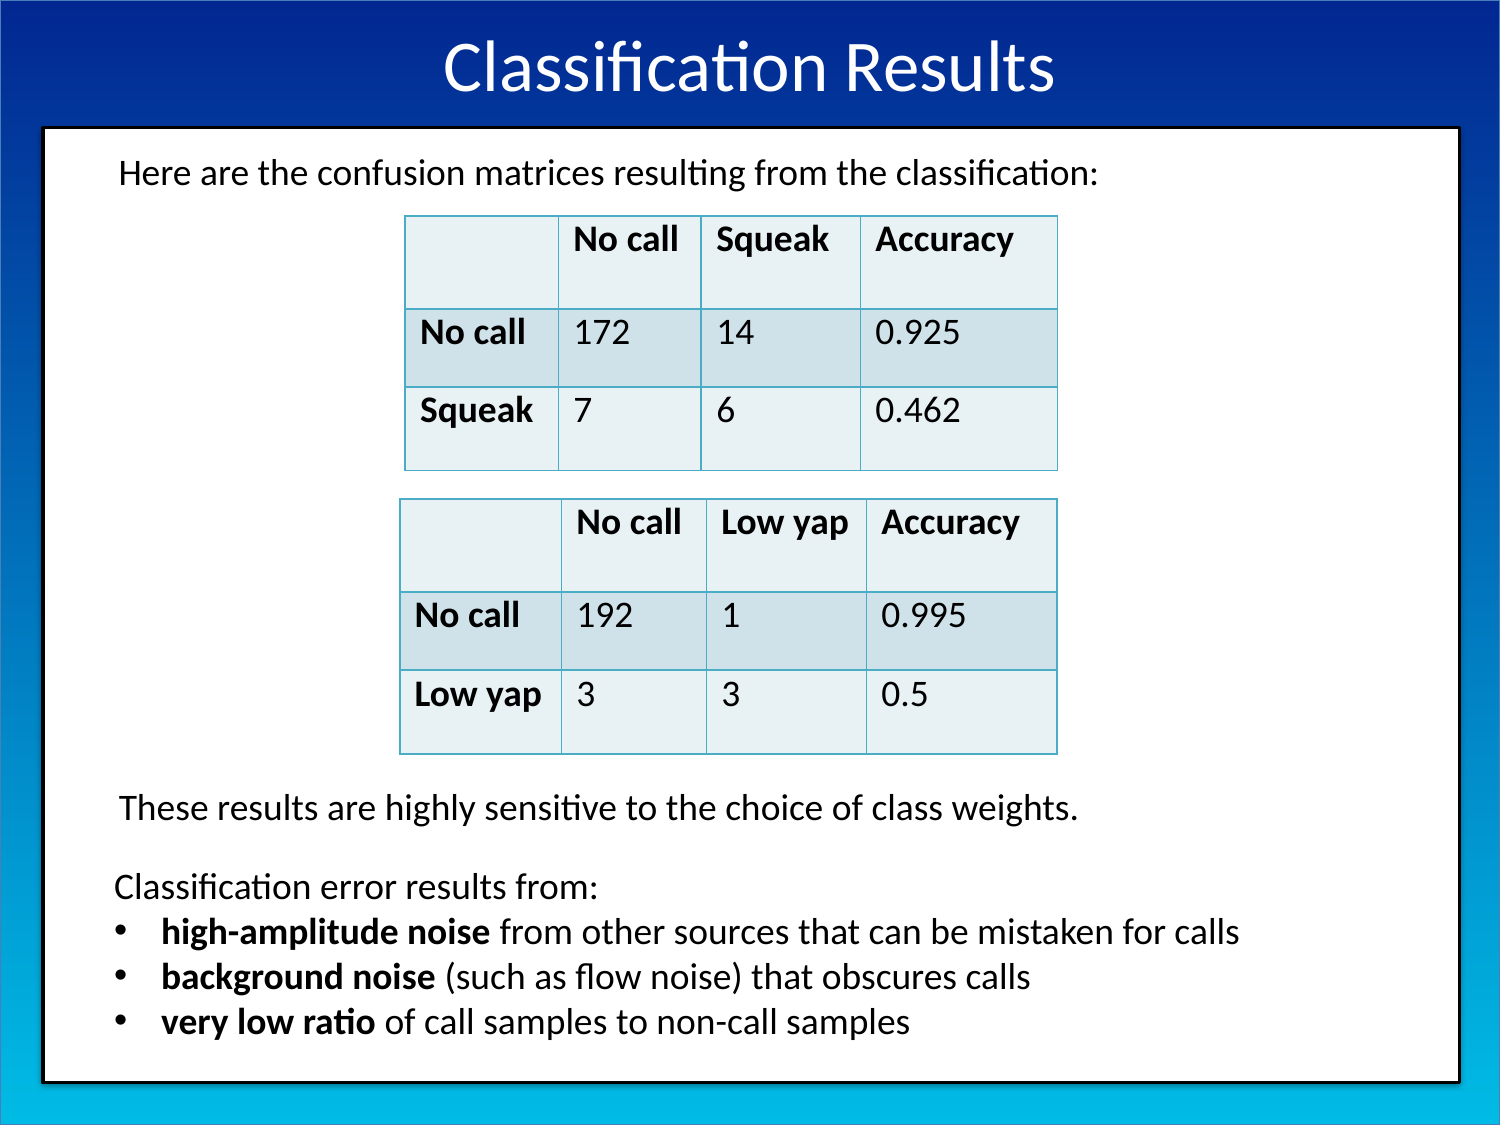

# Classification Results
Here are the confusion matrices resulting from the classification:
|  | No call | Squeak | Accuracy |
| --- | --- | --- | --- |
| No call | 172 | 14 | 0.925 |
| Squeak | 7 | 6 | 0.462 |
|  | No call | Low yap | Accuracy |
| --- | --- | --- | --- |
| No call | 192 | 1 | 0.995 |
| Low yap | 3 | 3 | 0.5 |
These results are highly sensitive to the choice of class weights.
Classification error results from:
high-amplitude noise from other sources that can be mistaken for calls
background noise (such as flow noise) that obscures calls
very low ratio of call samples to non-call samples